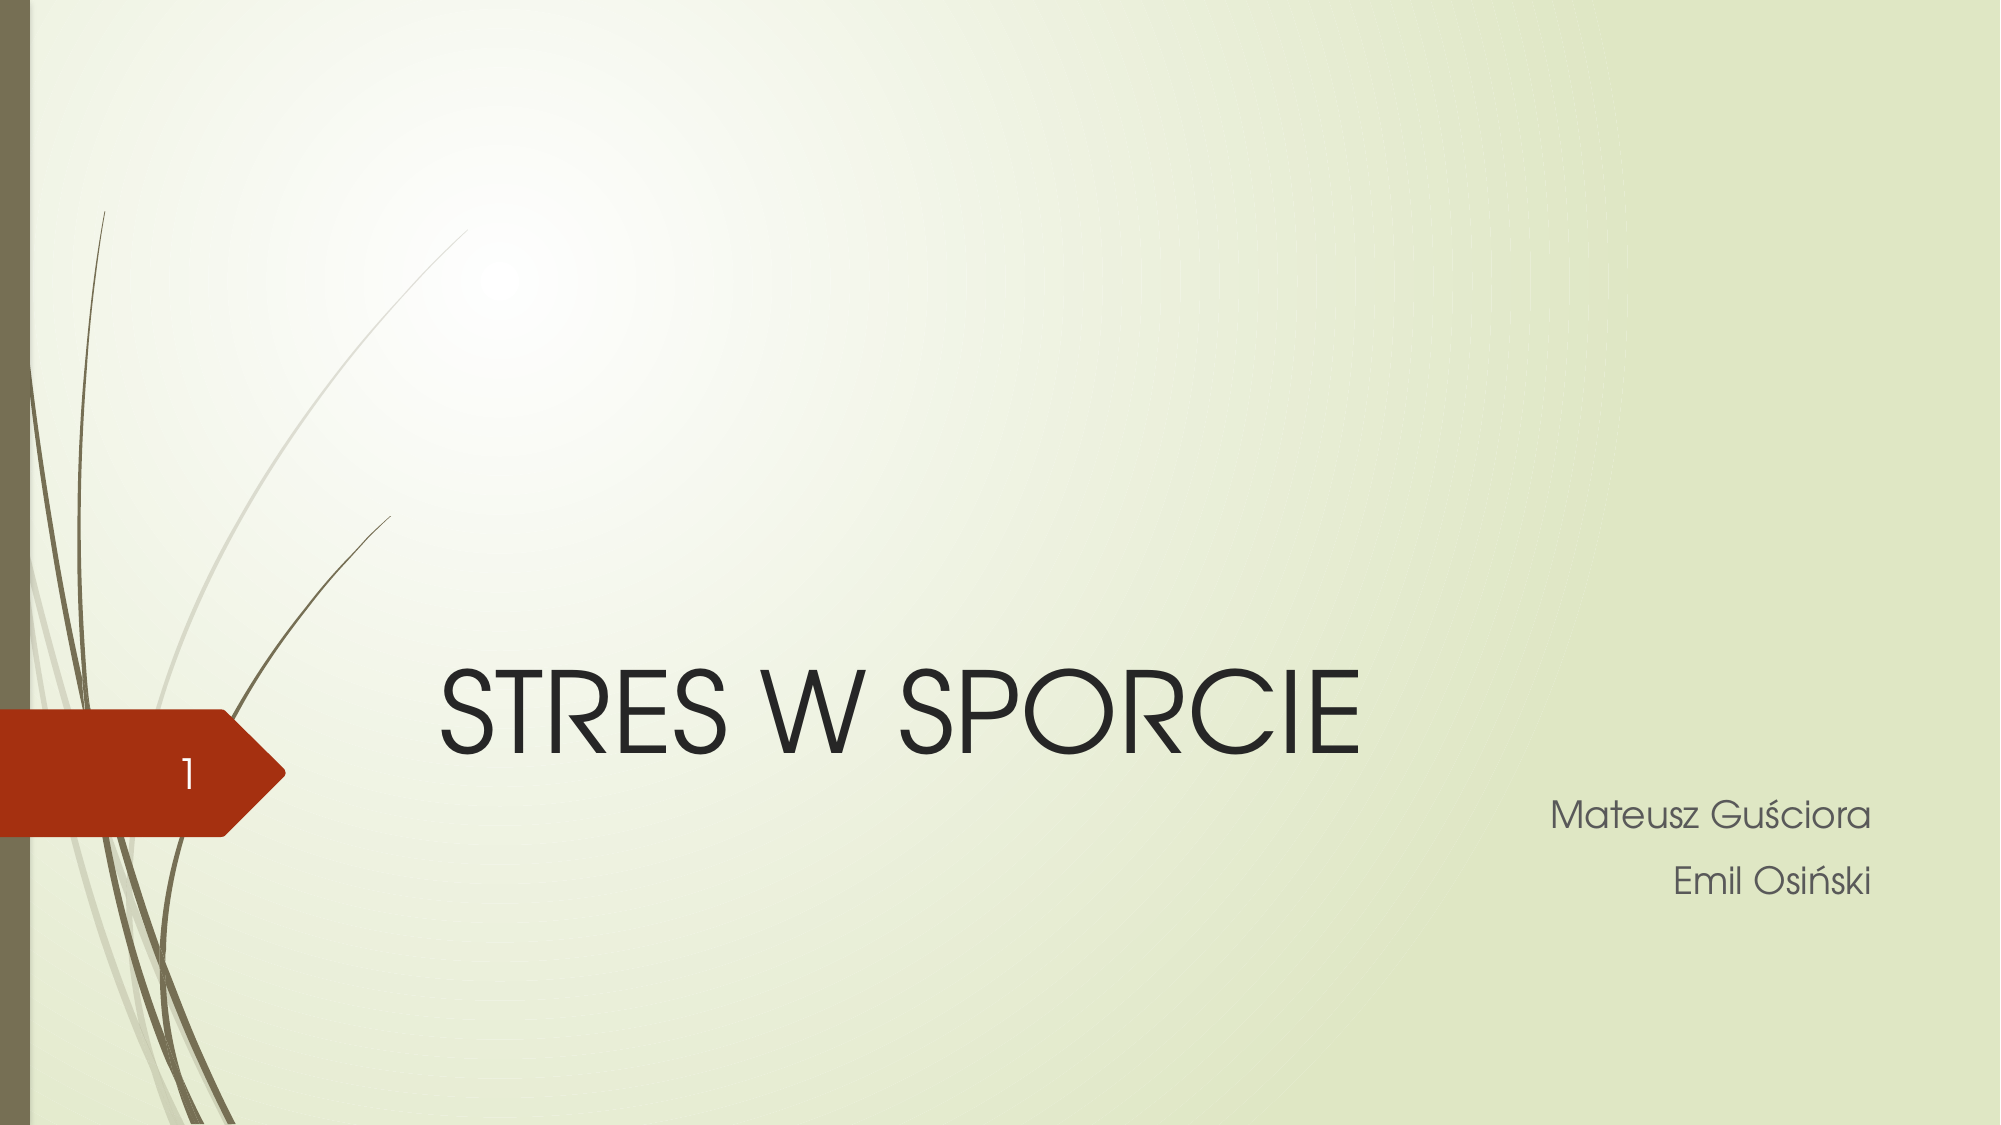

# STRES W SPORCIE
1
Mateusz Guściora
Emil Osiński